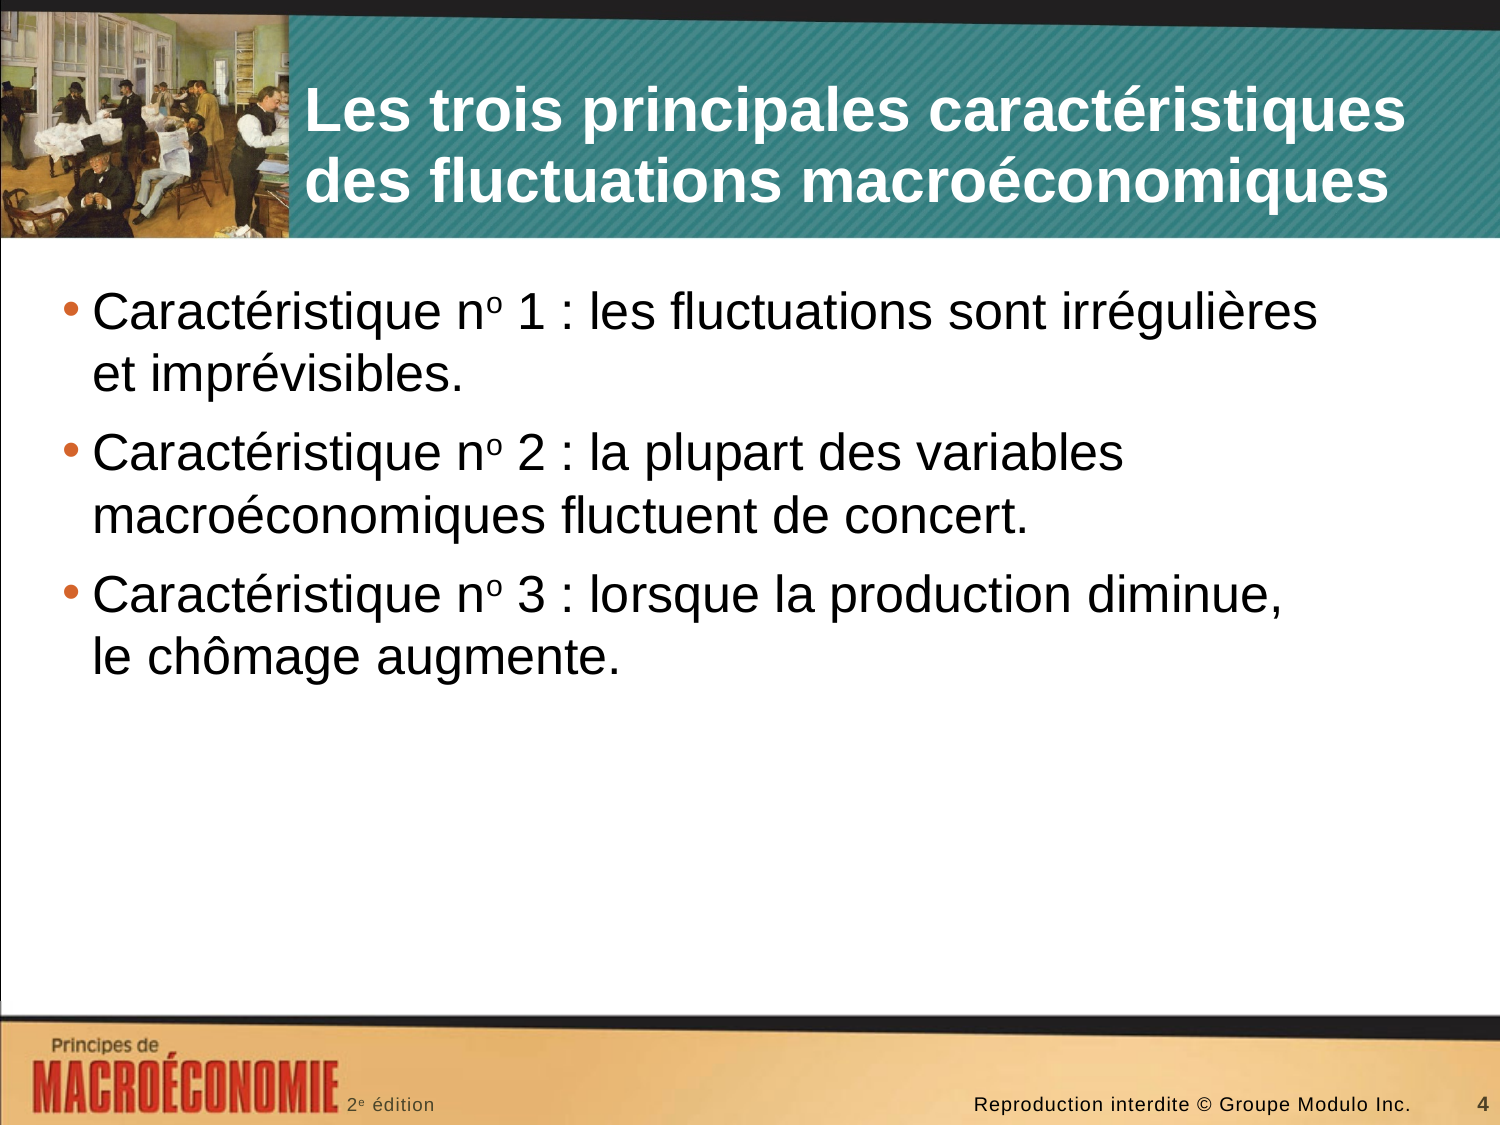

# Les trois principales caractéristiques des fluctuations macroéconomiques
Caractéristique no 1 : les fluctuations sont irrégulières    et imprévisibles.
Caractéristique no 2 : la plupart des variables macroéconomiques fluctuent de concert.
Caractéristique no 3 : lorsque la production diminue,
le chômage augmente.

4